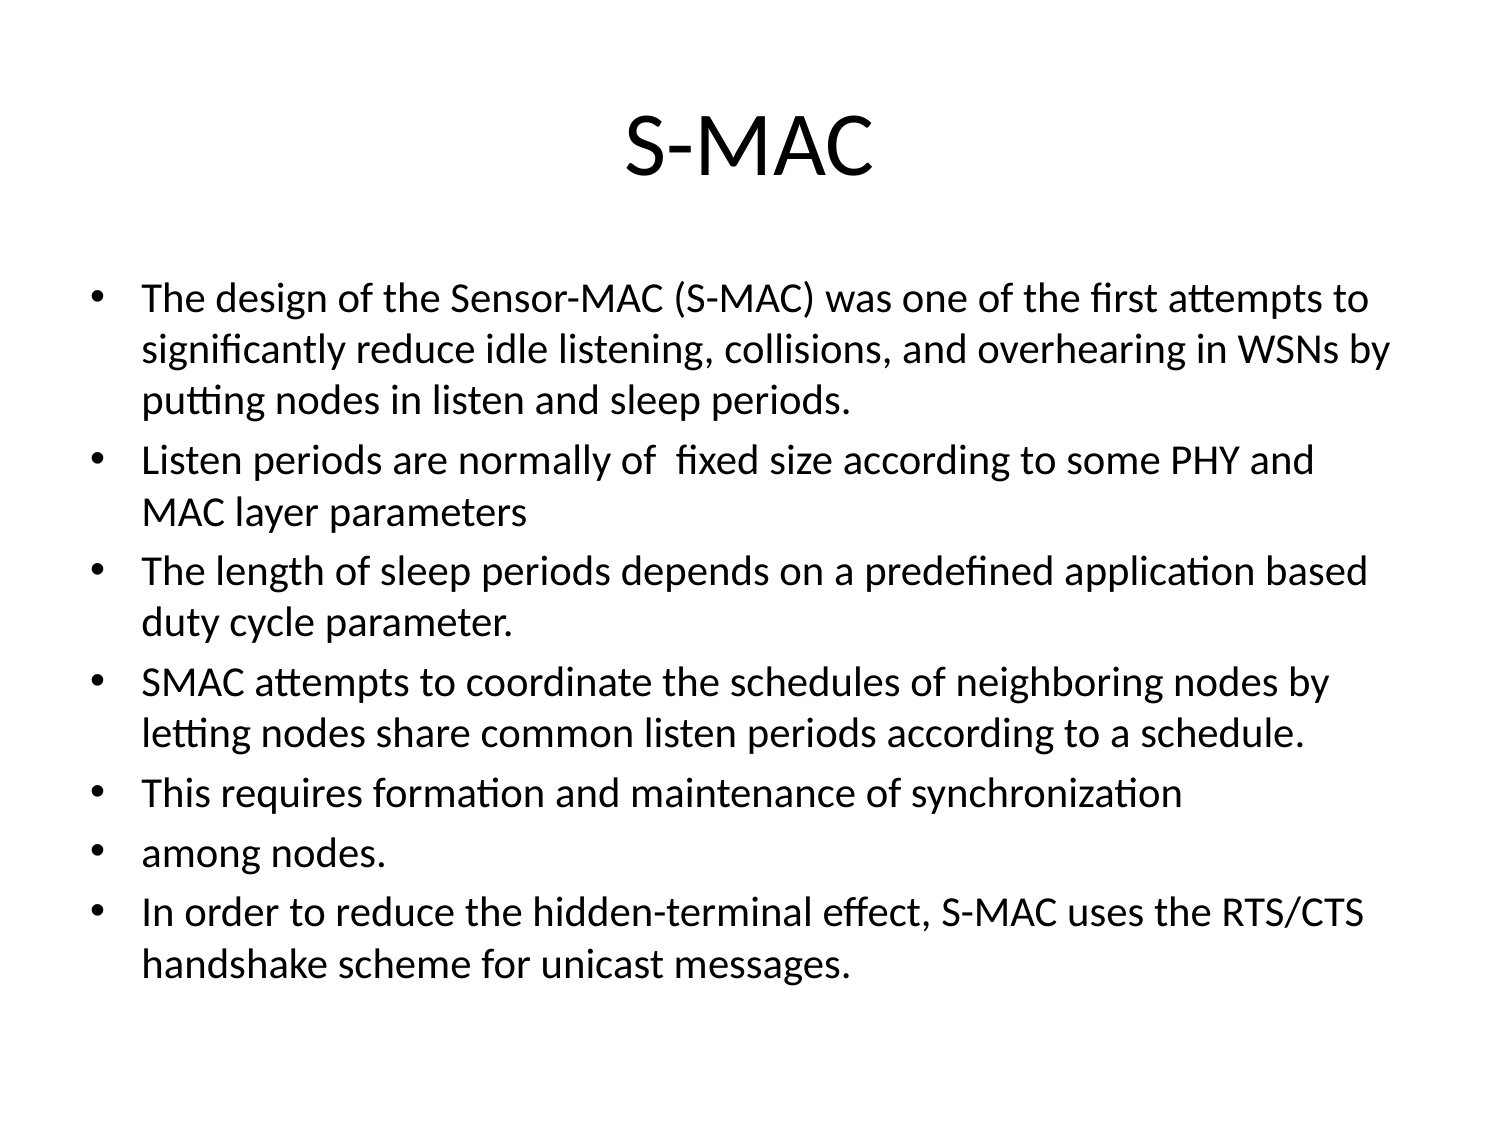

# S-MAC
The design of the Sensor-MAC (S-MAC) was one of the first attempts to significantly reduce idle listening, collisions, and overhearing in WSNs by putting nodes in listen and sleep periods.
Listen periods are normally of  fixed size according to some PHY and MAC layer parameters
The length of sleep periods depends on a predefined application based duty cycle parameter.
SMAC attempts to coordinate the schedules of neighboring nodes by letting nodes share common listen periods according to a schedule.
This requires formation and maintenance of synchronization
among nodes.
In order to reduce the hidden-terminal effect, S-MAC uses the RTS/CTS handshake scheme for unicast messages.